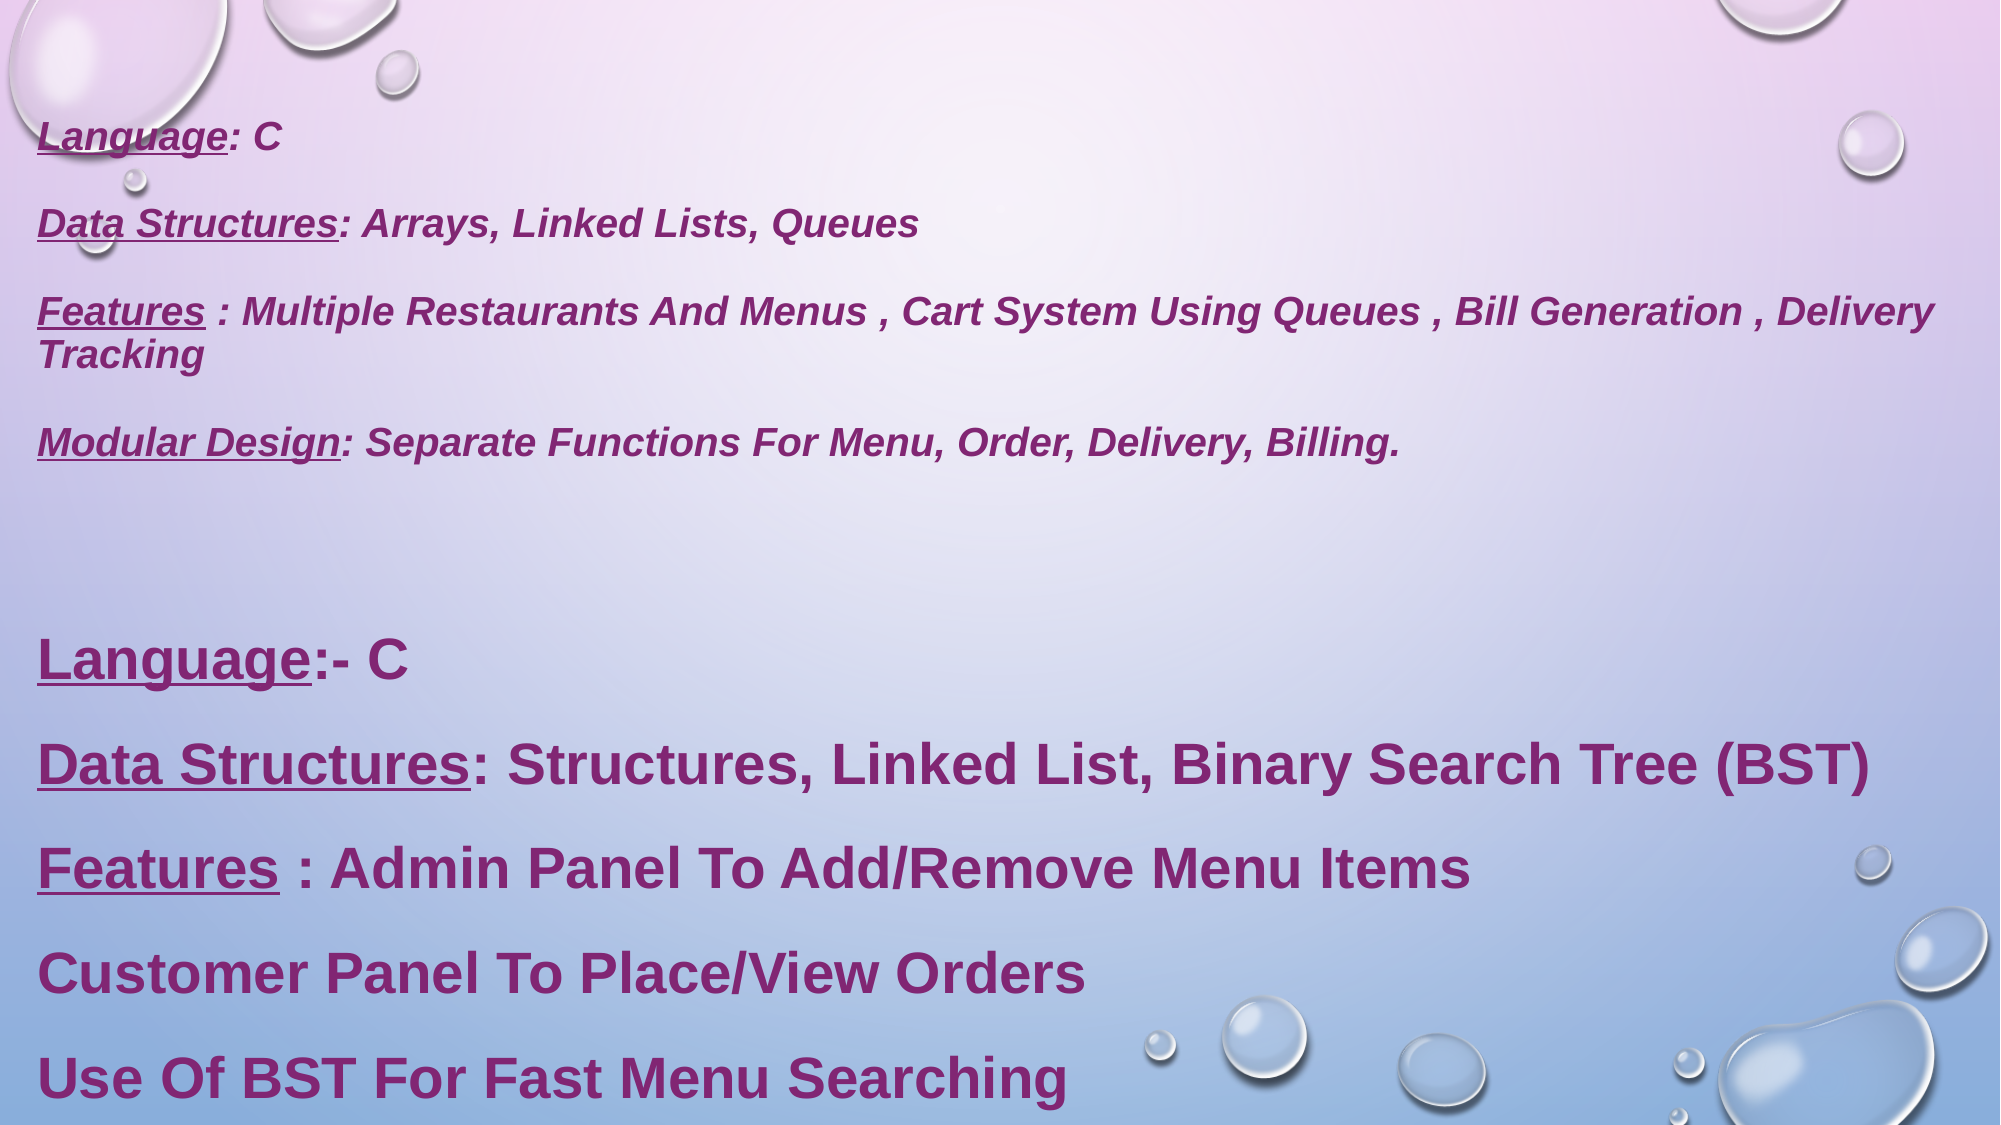

# Language: C Data Structures: Arrays, Linked Lists, Queues Features : Multiple Restaurants And Menus , Cart System Using Queues , Bill Generation , Delivery Tracking Modular Design: Separate Functions For Menu, Order, Delivery, Billing.
Language:- C
Data Structures: Structures, Linked List, Binary Search Tree (BST)
Features : Admin Panel To Add/Remove Menu Items
Customer Panel To Place/View Orders
Use Of BST For Fast Menu Searching